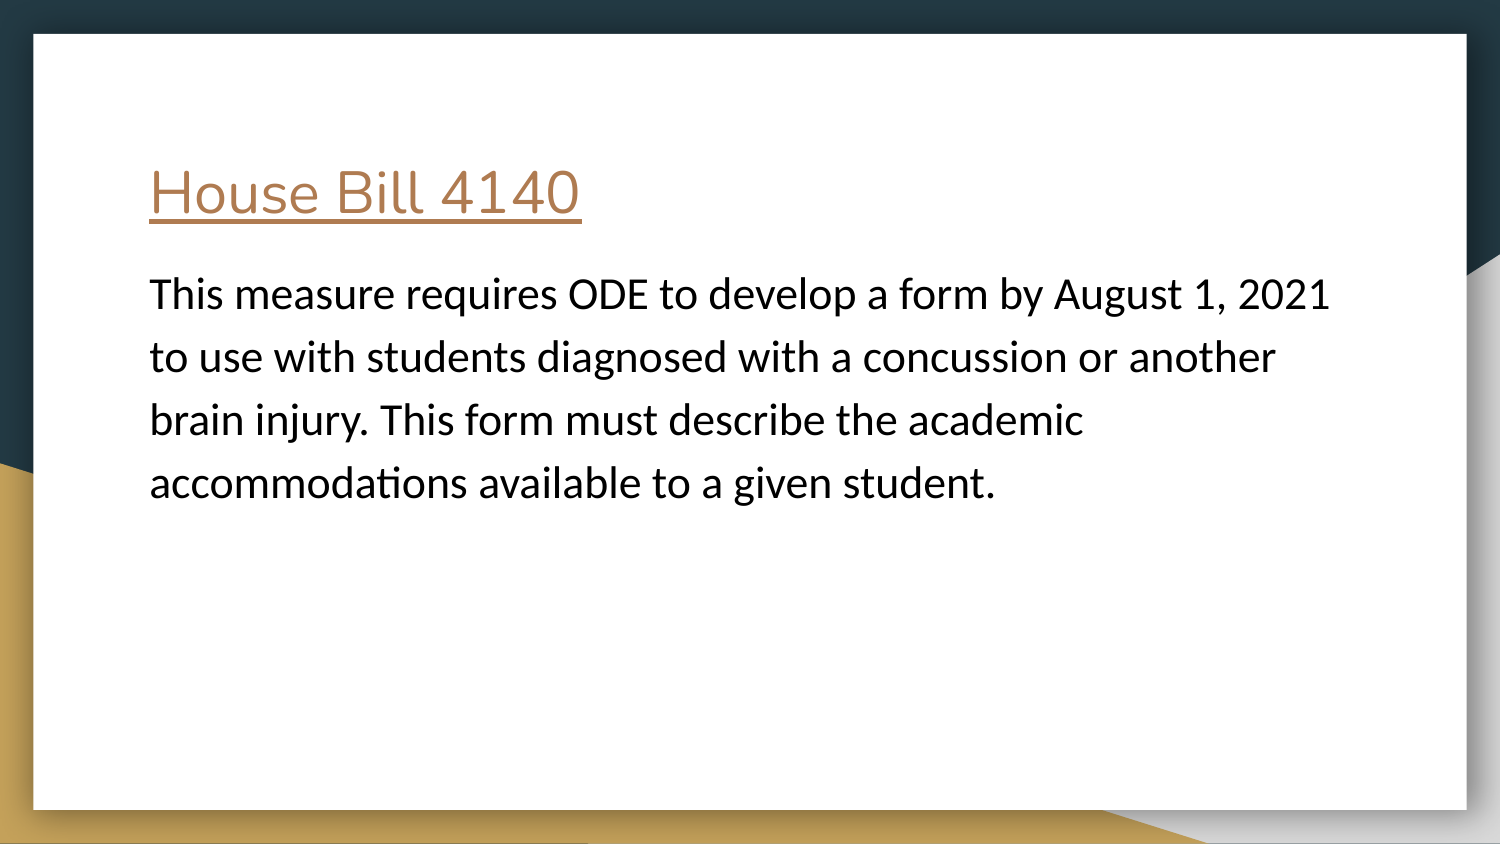

# House Bill 4140
This measure requires ODE to develop a form by August 1, 2021 to use with students diagnosed with a concussion or another brain injury. This form must describe the academic accommodations available to a given student.